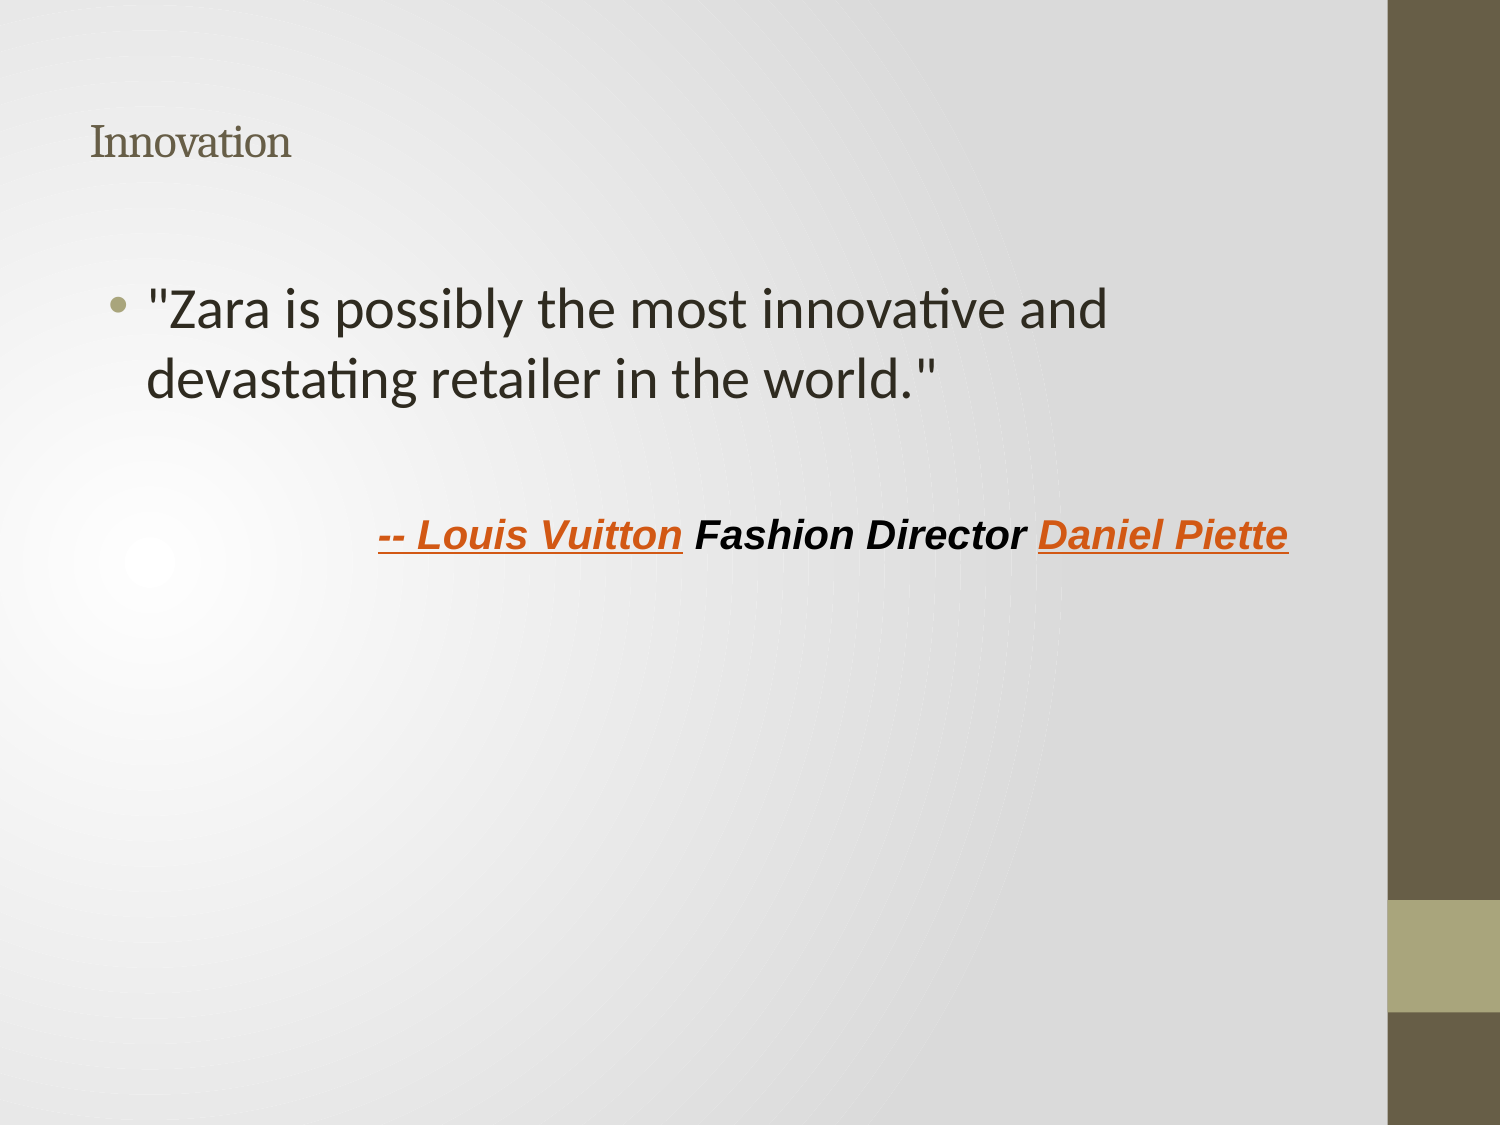

# Innovation
"Zara is possibly the most innovative and devastating retailer in the world."

-- Louis Vuitton Fashion Director Daniel Piette